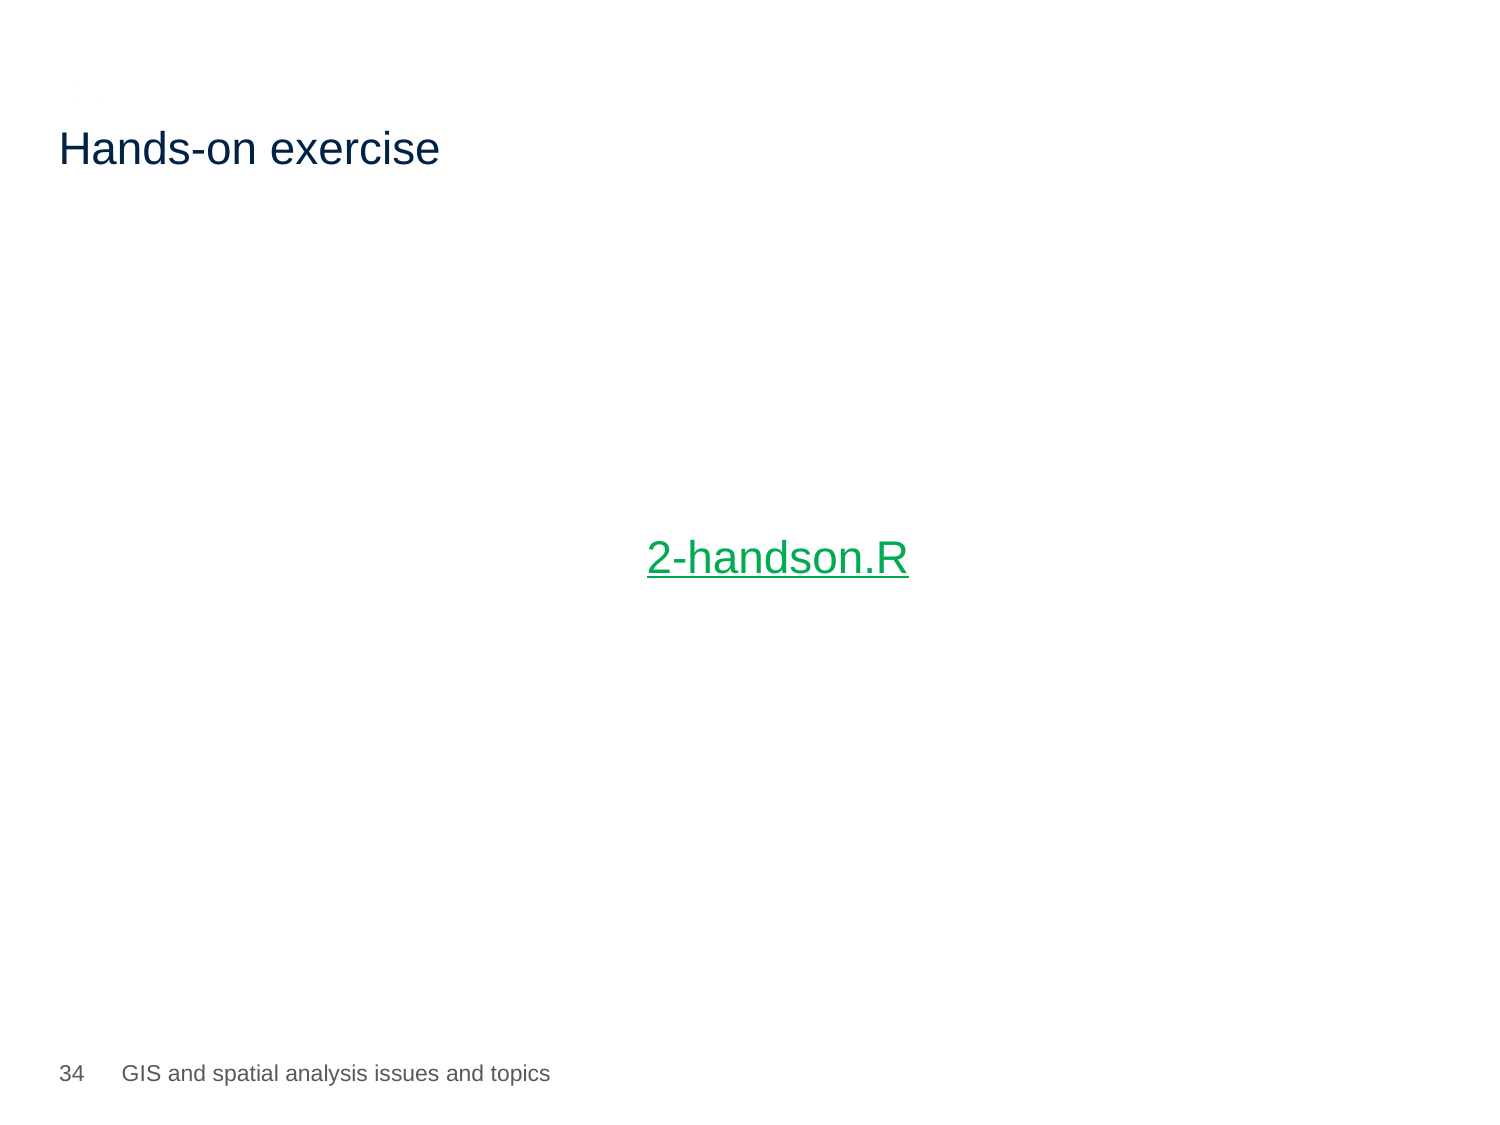

Hands-on exercise
# 2-handson.R
34
GIS and spatial analysis issues and topics